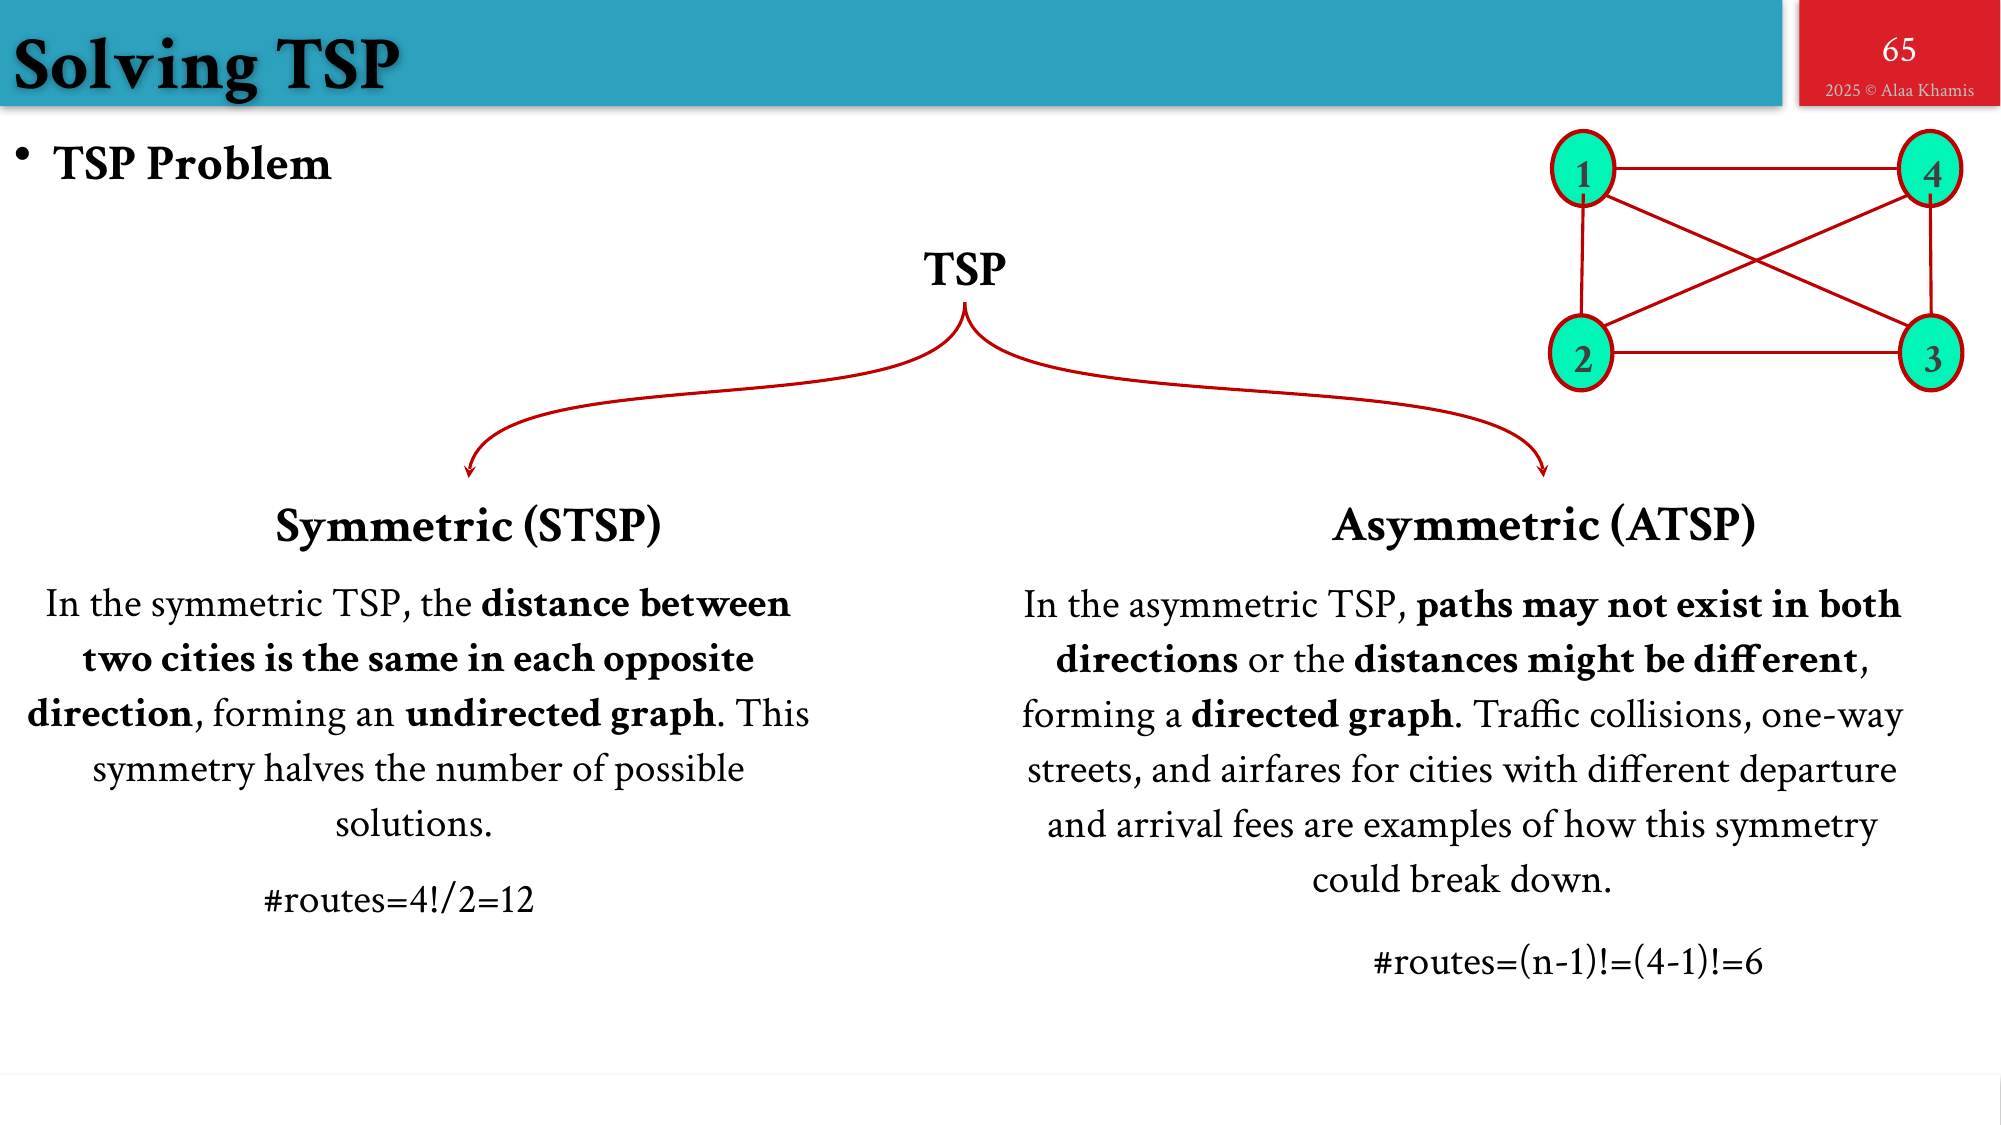

Solving TSP
TSP Problem
1
4
TSP
2
3
Asymmetric (ATSP)
Symmetric (STSP)
In the symmetric TSP, the distance between two cities is the same in each opposite direction, forming an undirected graph. This symmetry halves the number of possible solutions.
In the asymmetric TSP, paths may not exist in both directions or the distances might be different, forming a directed graph. Traffic collisions, one-way streets, and airfares for cities with different departure and arrival fees are examples of how this symmetry could break down.
#routes=4!/2=12
#routes=(n-1)!=(4-1)!=6